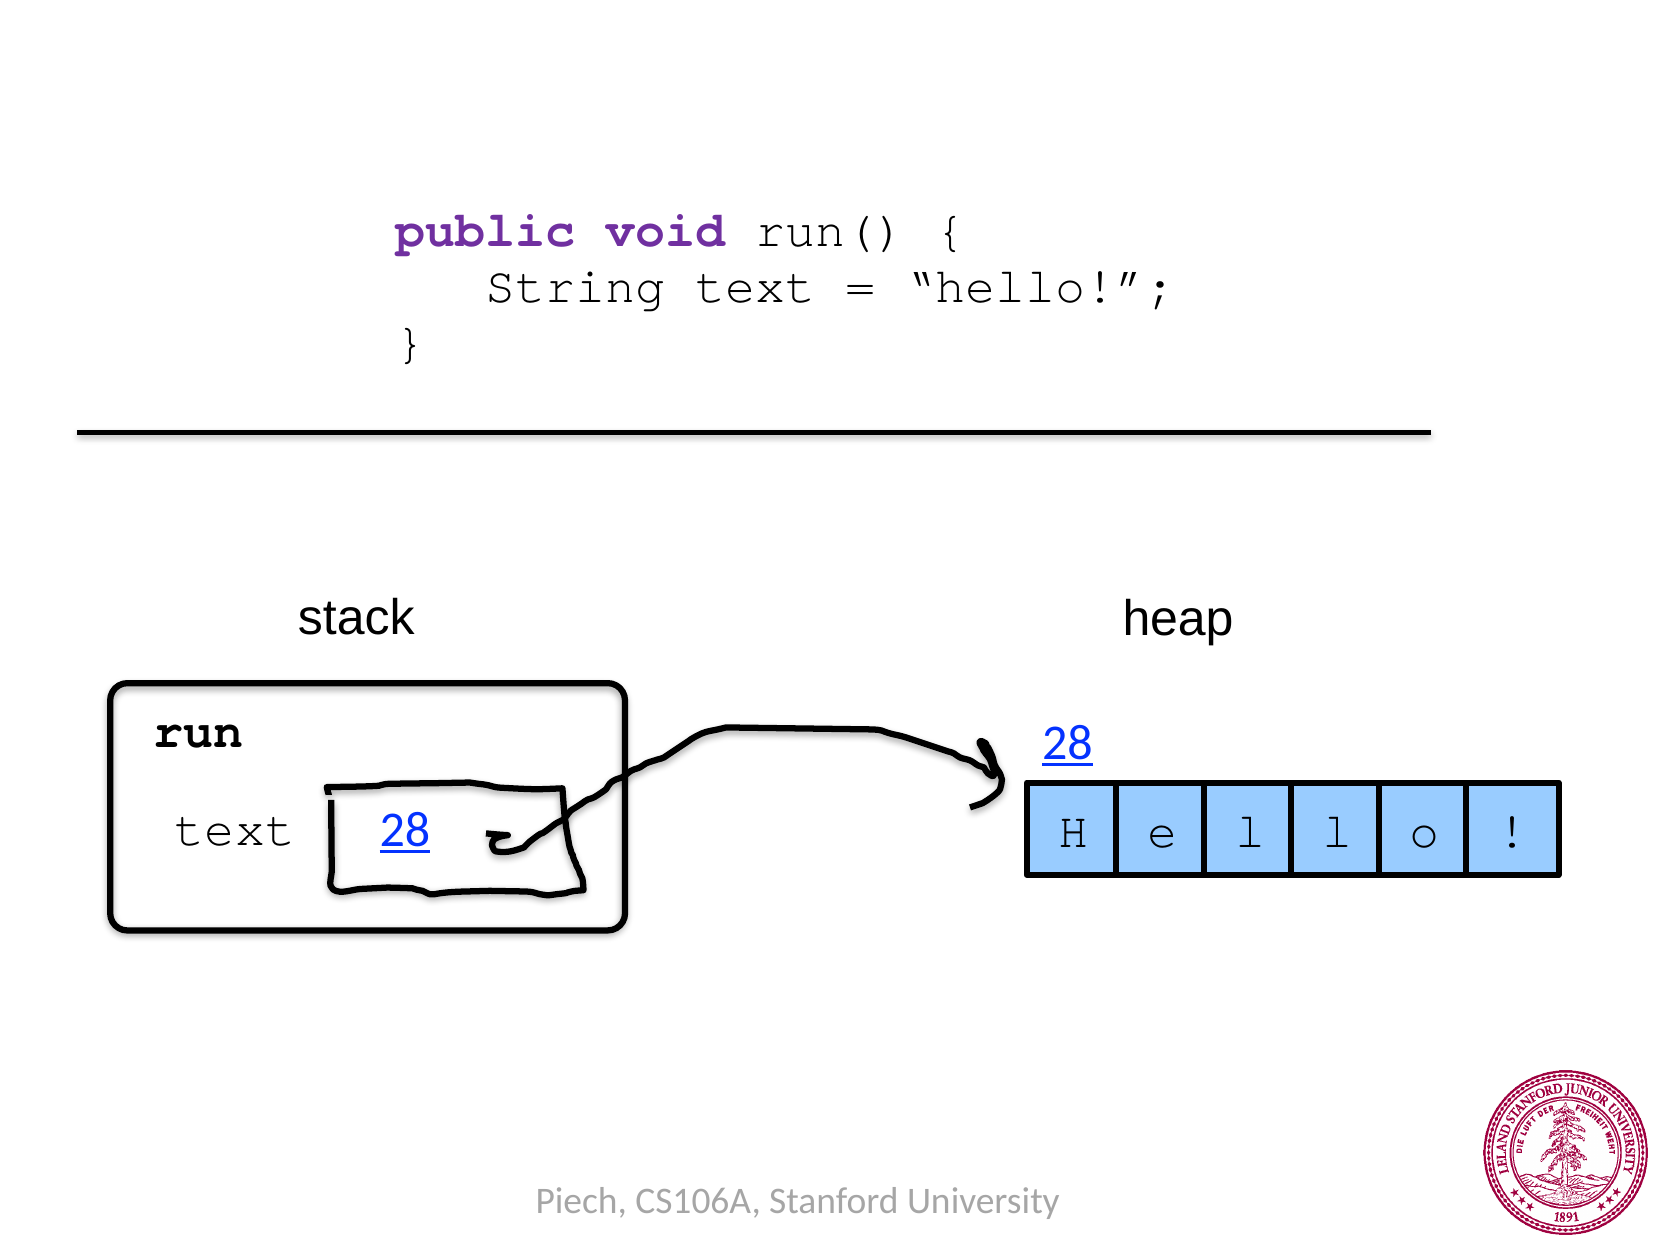

public void run() {
   String text = “hello!”;
}
stack
heap

run
28

H
e
l
l
o
!
text
28